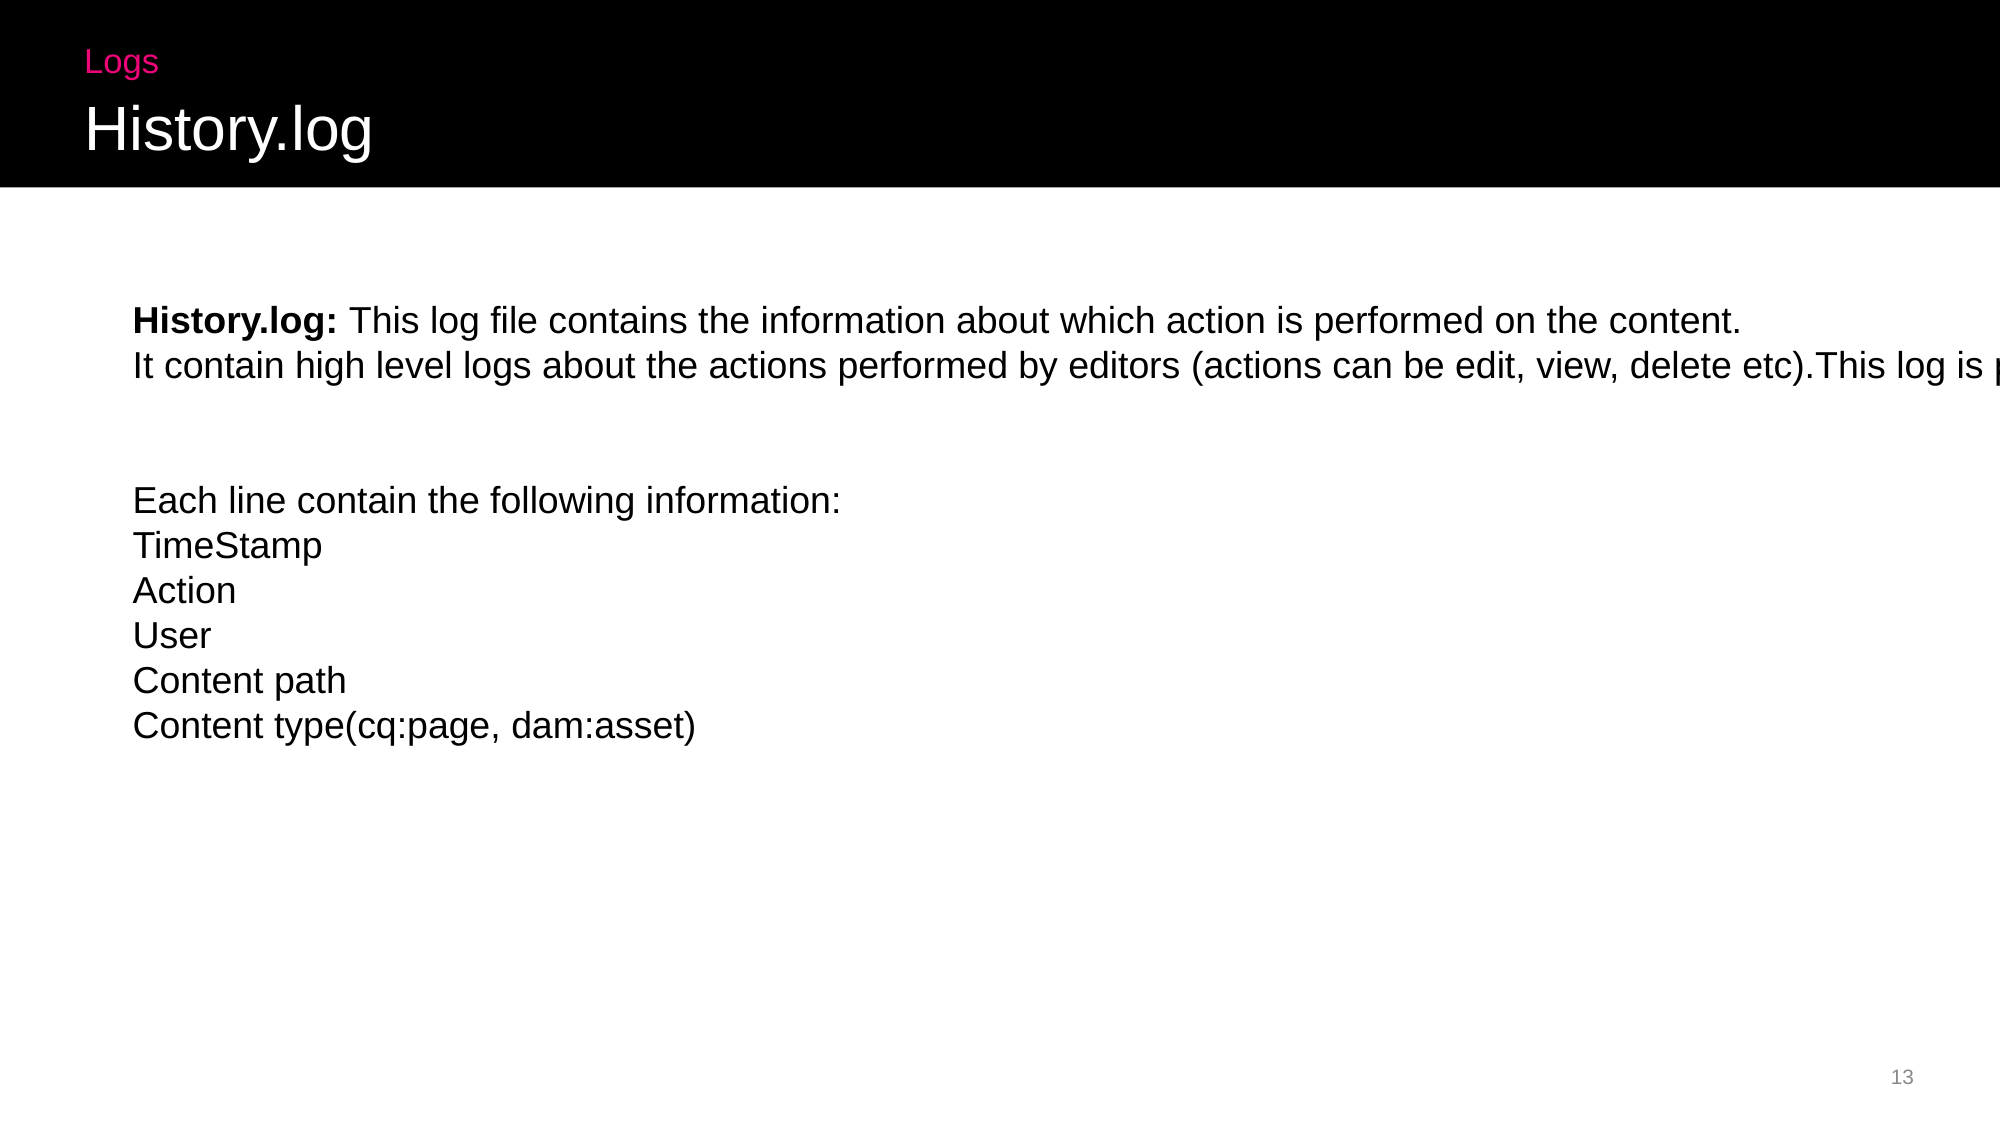

Logs

History.log

History.log: This log file contains the information about which action is performed on the content.
It contain high level logs about the actions performed by editors (actions can be edit, view, delete etc).This log is probably only relevant on author instances.
Each line contain the following information:
TimeStamp
Action
User
Content path
Content type(cq:page, dam:asset)

13